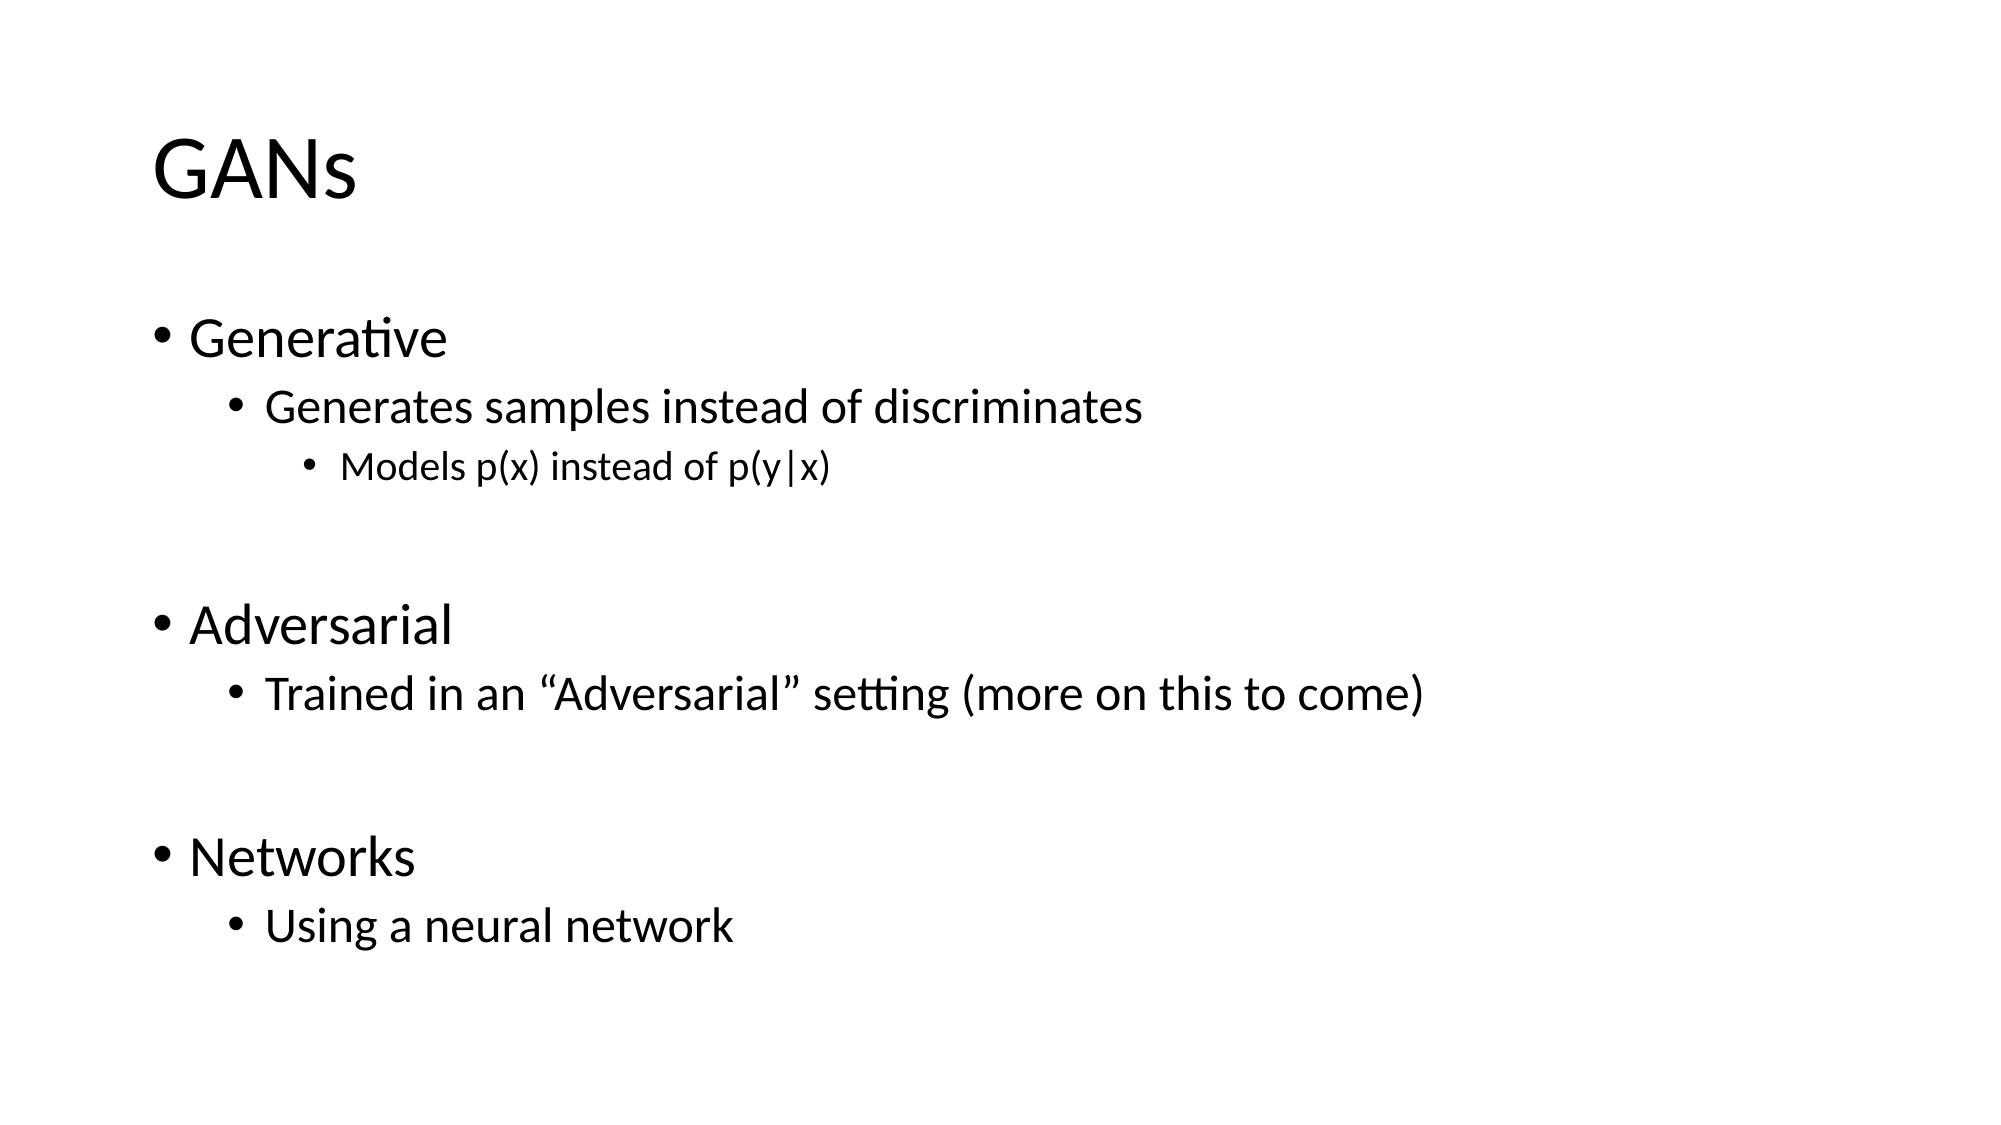

# GANs
Generative
Generates samples instead of discriminates
Models p(x) instead of p(y|x)

Adversarial
Trained in an “Adversarial” setting (more on this to come)

Networks
Using a neural network